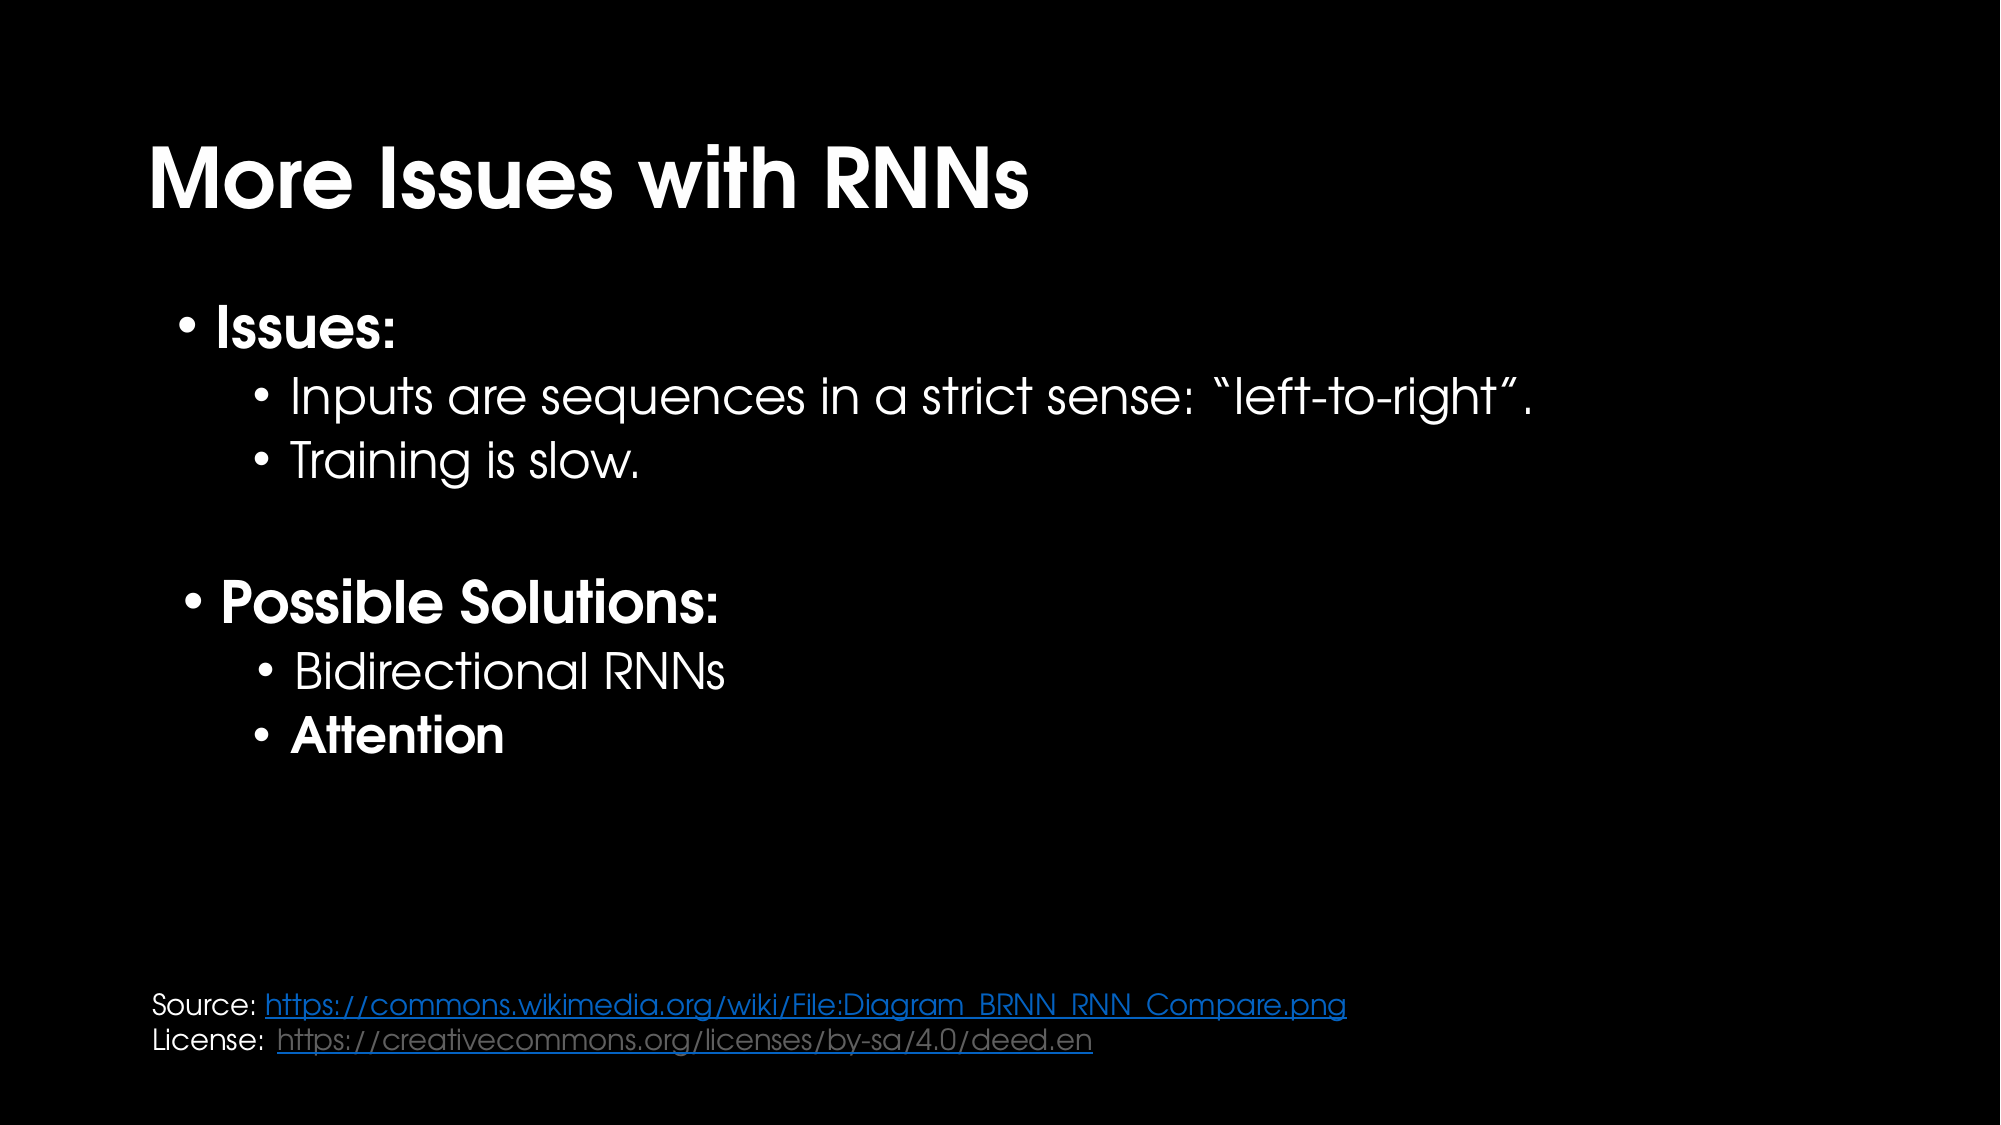

# More Issues with RNNs
Issues:
Inputs are sequences in a strict sense: “left-to-right”.
Training is slow.

Possible Solutions:
Bidirectional RNNs
Attention
Source: https://commons.wikimedia.org/wiki/File:Diagram_BRNN_RNN_Compare.png License: https://creativecommons.org/licenses/by-sa/4.0/deed.en